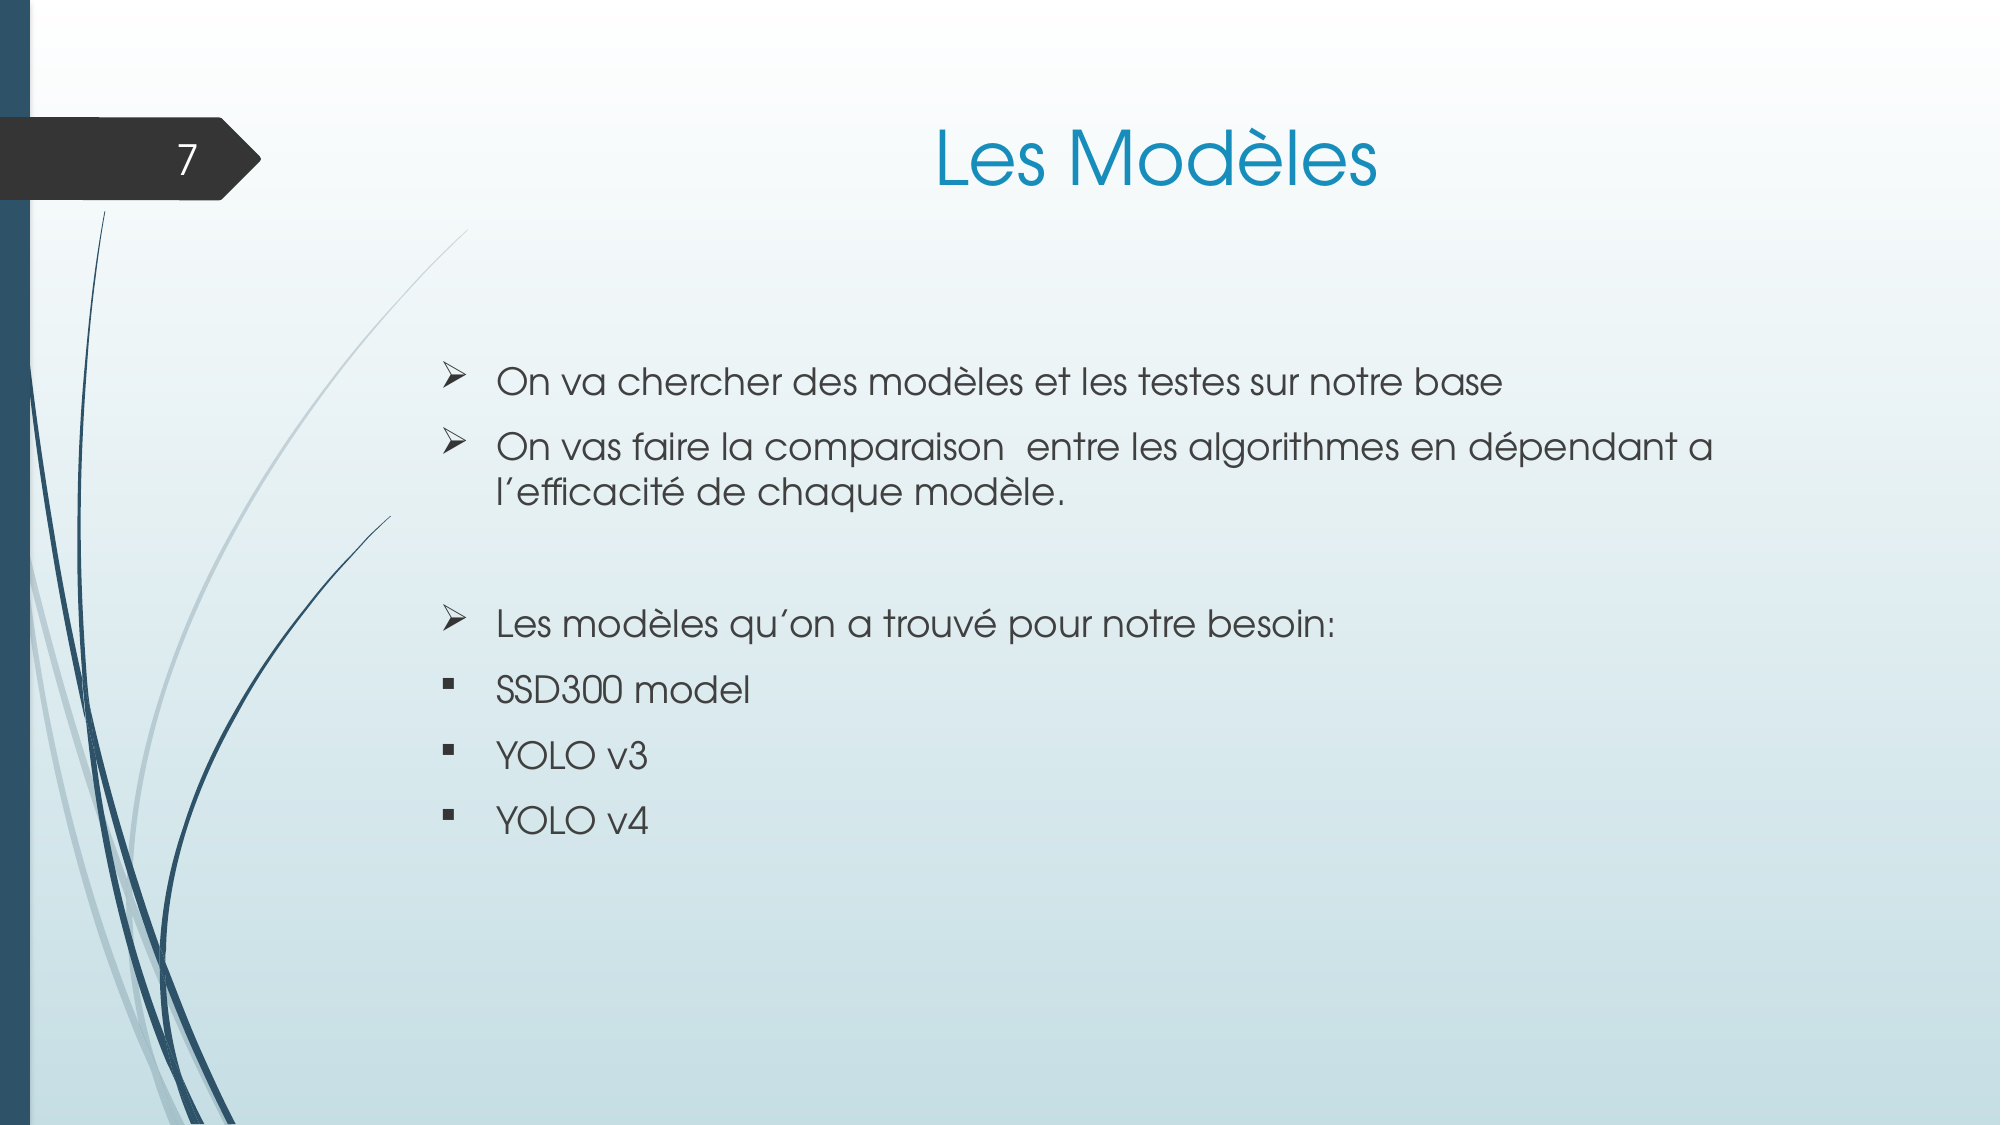

# Les Modèles
7
On va chercher des modèles et les testes sur notre base
On vas faire la comparaison  entre les algorithmes en dépendant a l’efficacité de chaque modèle.

Les modèles qu’on a trouvé pour notre besoin:
SSD300 model
YOLO v3
YOLO v4